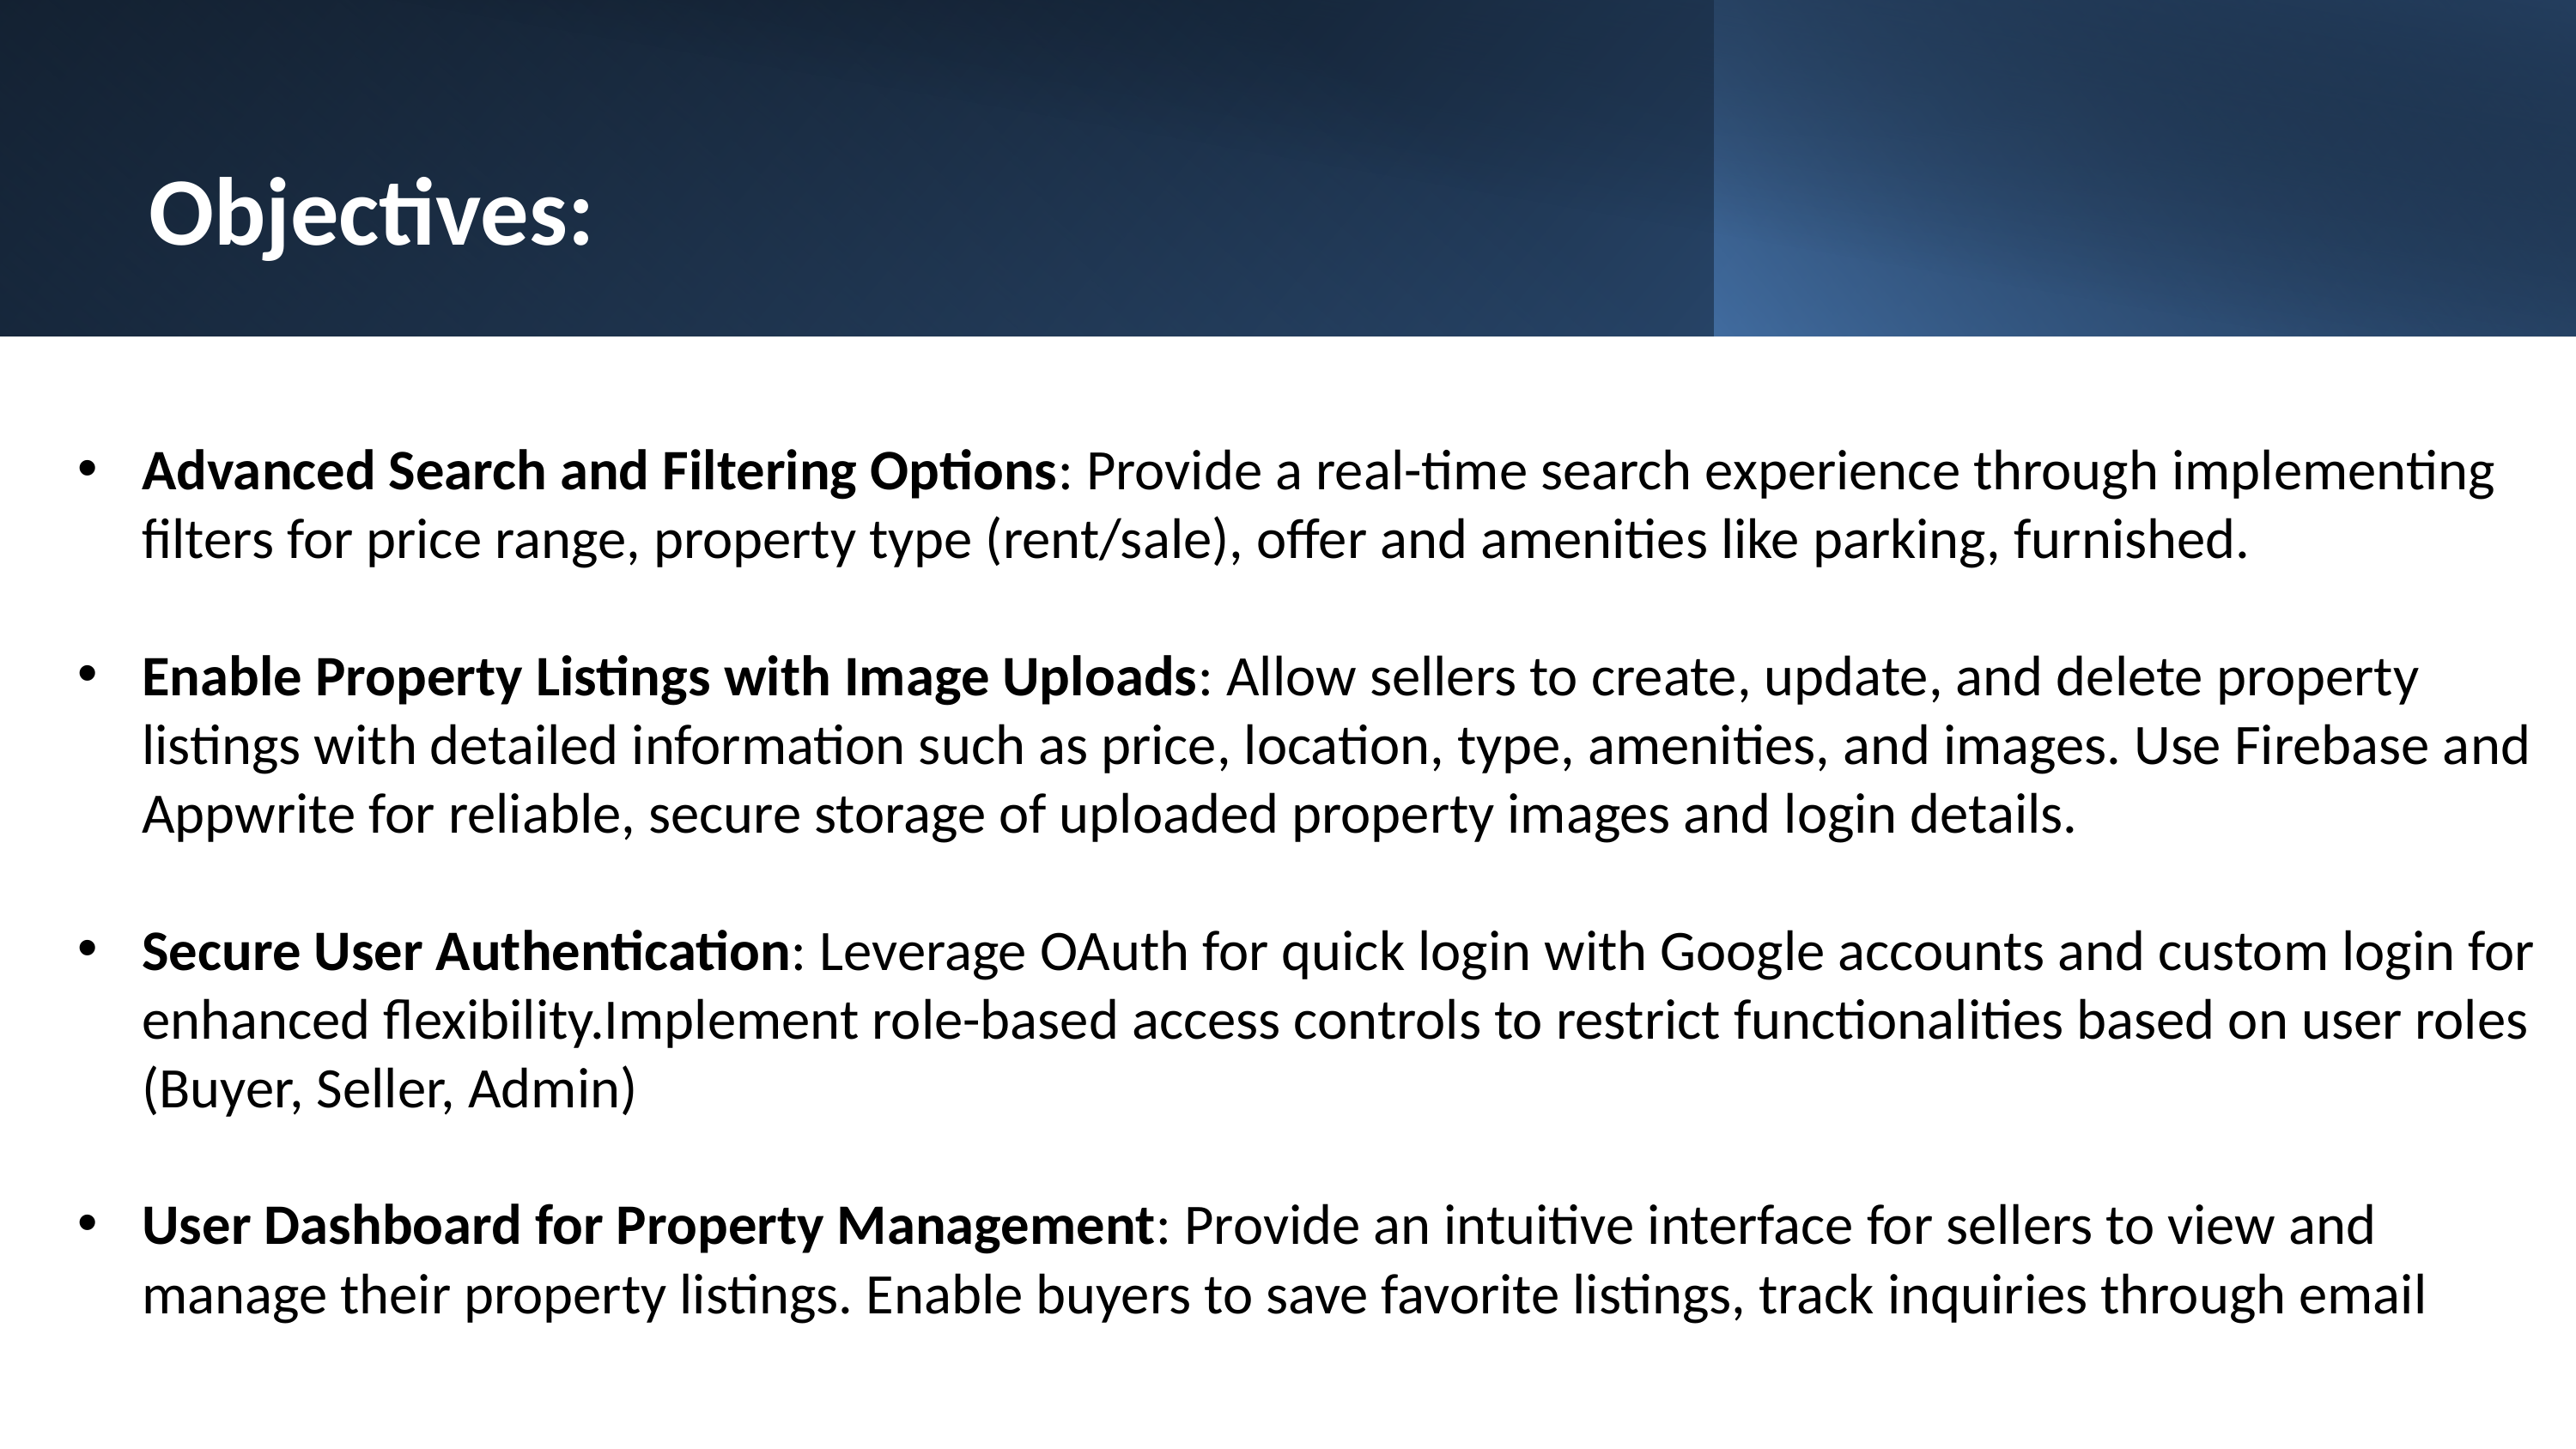

Objectives:
Advanced Search and Filtering Options: Provide a real-time search experience through implementing filters for price range, property type (rent/sale), offer and amenities like parking, furnished.

Enable Property Listings with Image Uploads: Allow sellers to create, update, and delete property listings with detailed information such as price, location, type, amenities, and images. Use Firebase and Appwrite for reliable, secure storage of uploaded property images and login details.

Secure User Authentication: Leverage OAuth for quick login with Google accounts and custom login for enhanced flexibility.Implement role-based access controls to restrict functionalities based on user roles (Buyer, Seller, Admin)

User Dashboard for Property Management: Provide an intuitive interface for sellers to view and manage their property listings. Enable buyers to save favorite listings, track inquiries through email